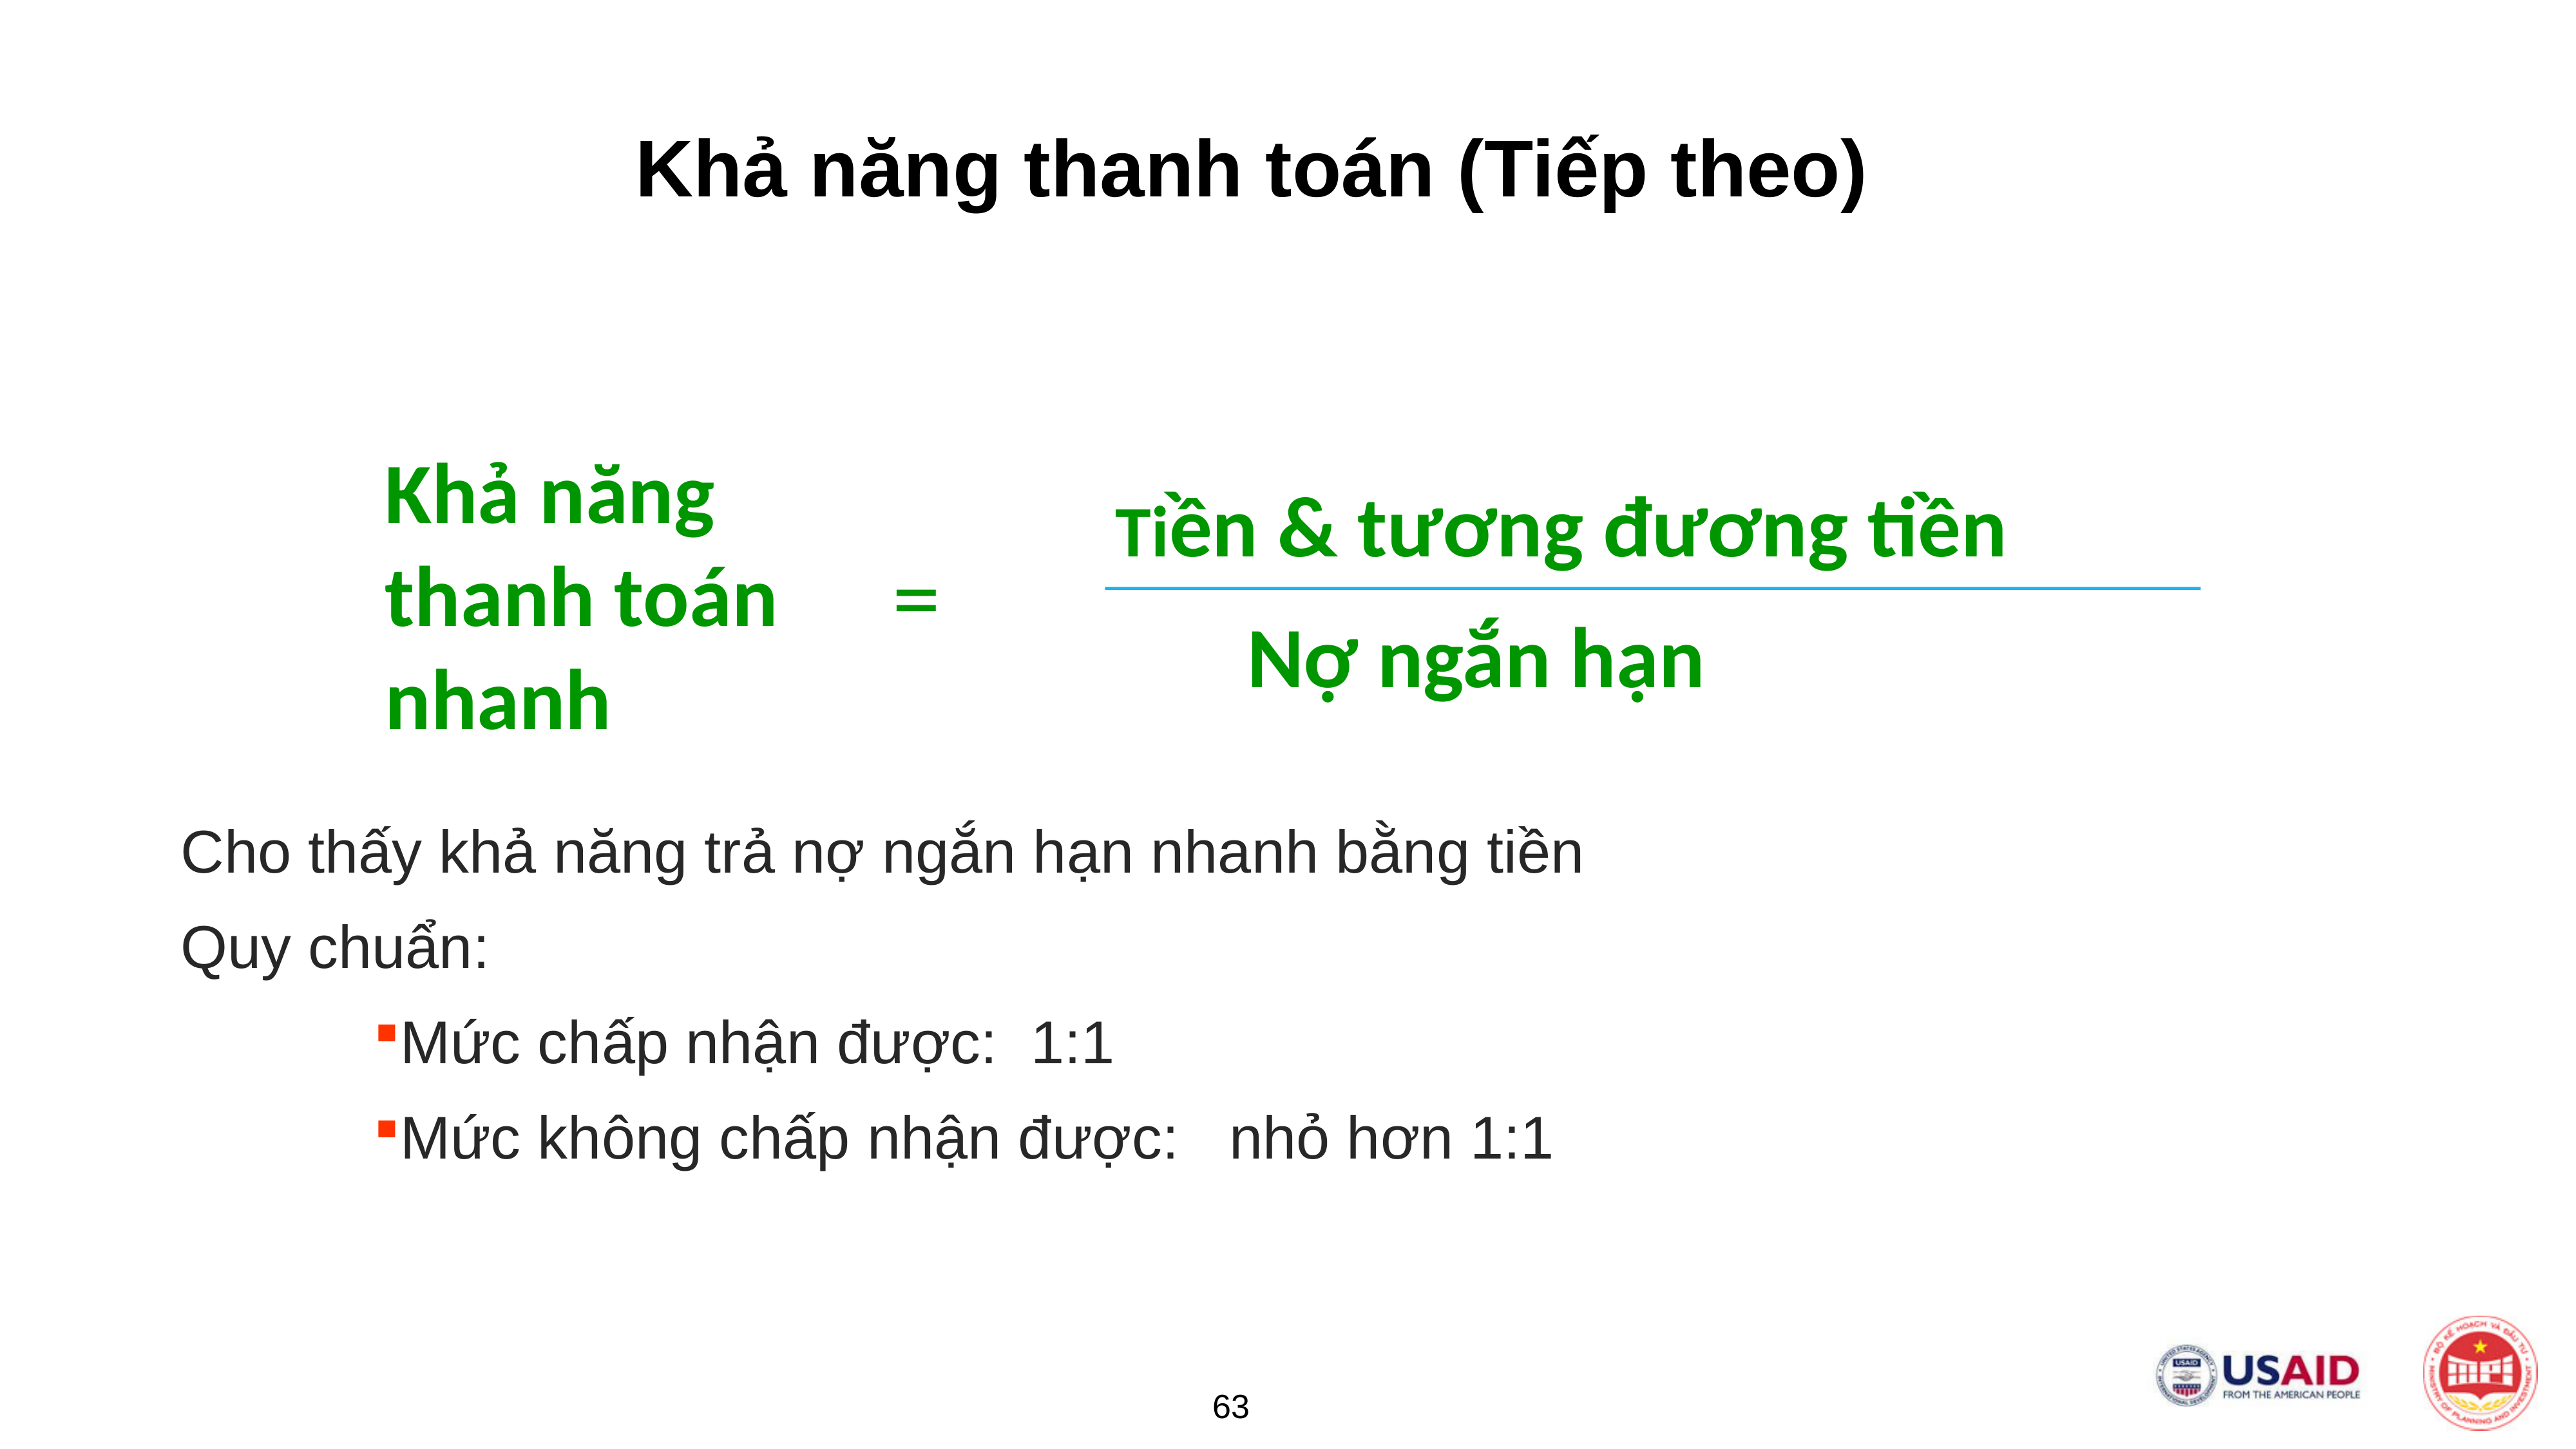

# Khả năng thanh toán (Tiếp theo)
Khả năng thanh toán nhanh
Tiền & tương đương tiền
=

Nợ ngắn hạn
Cho thấy khả năng trả nợ ngắn hạn nhanh bằng tiền
Quy chuẩn:
Mức chấp nhận được:  1:1
Mức không chấp nhận được:   nhỏ hơn 1:1